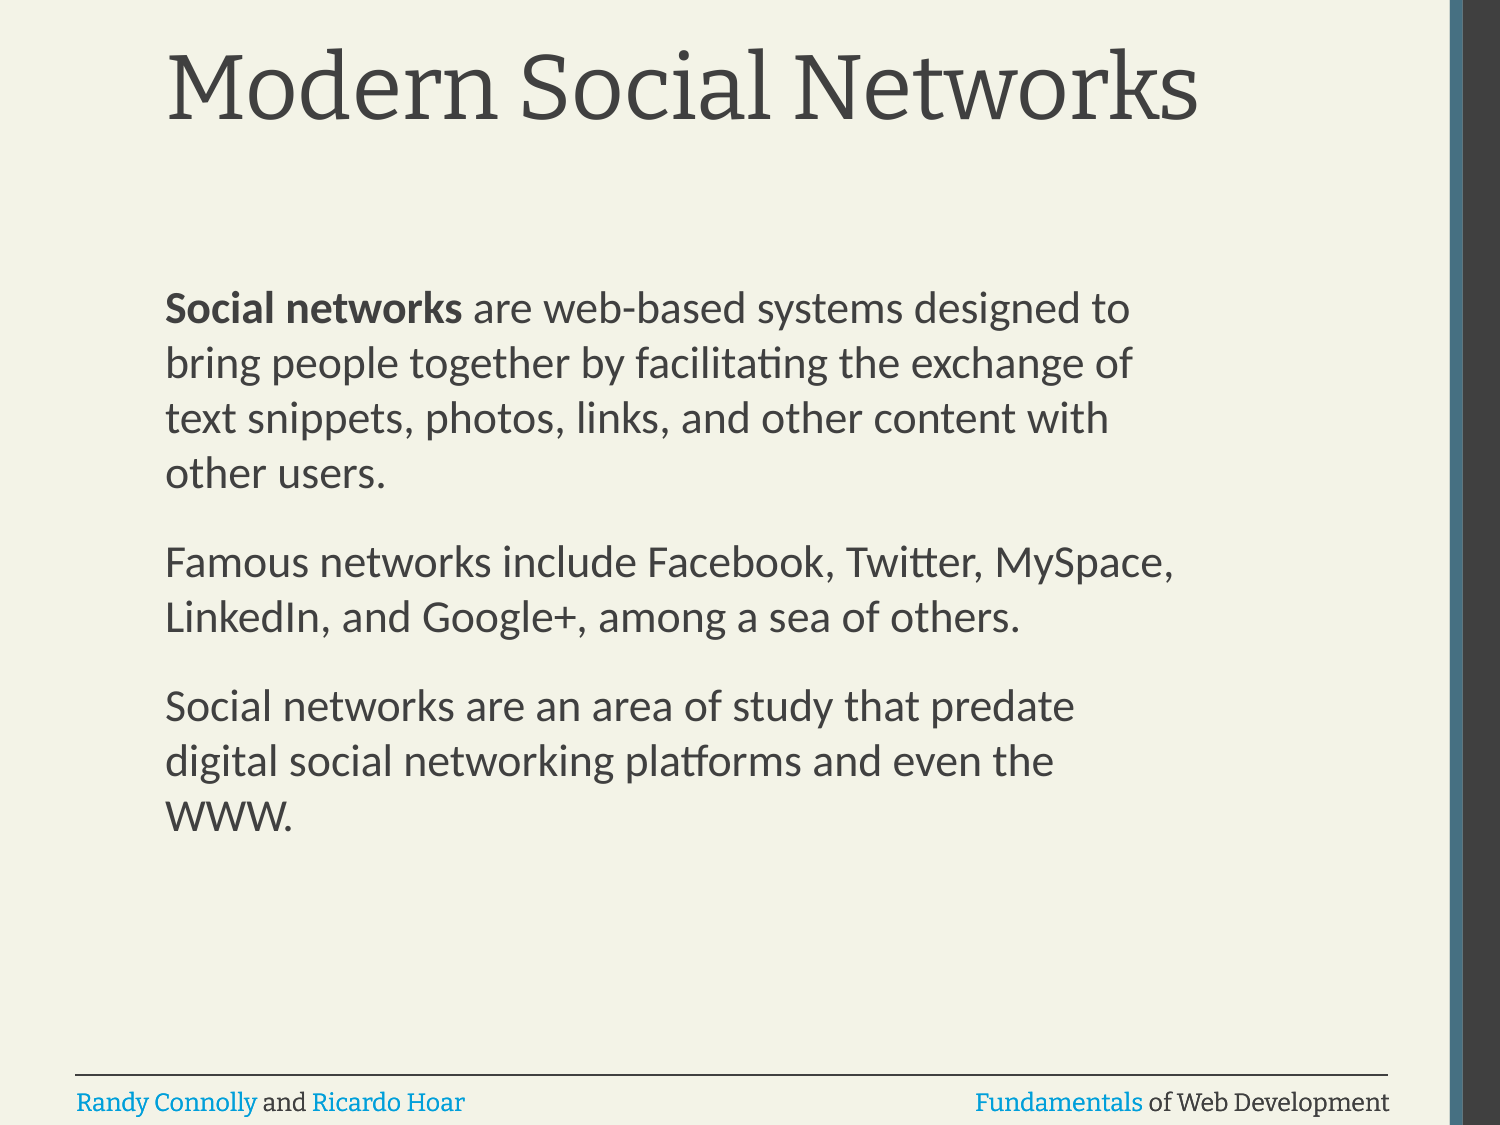

# Modern Social Networks

Social networks are web-based systems designed to bring people together by facilitating the exchange of text snippets, photos, links, and other content with other users.
Famous networks include Facebook, Twitter, MySpace, LinkedIn, and Google+, among a sea of others.
Social networks are an area of study that predate digital social networking platforms and even the WWW.